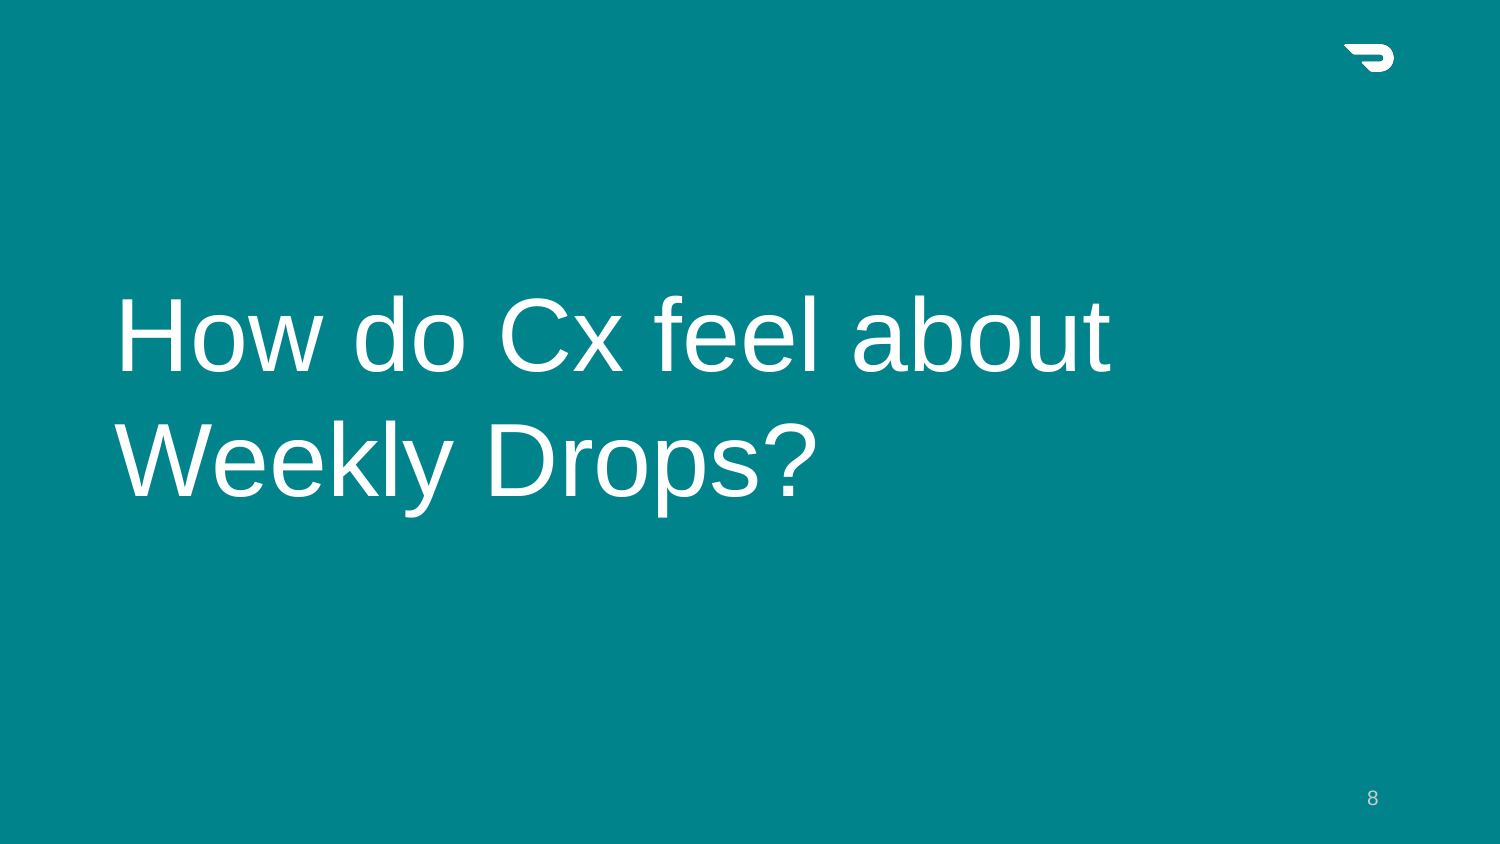

How do Cx feel about Weekly Drops?
8